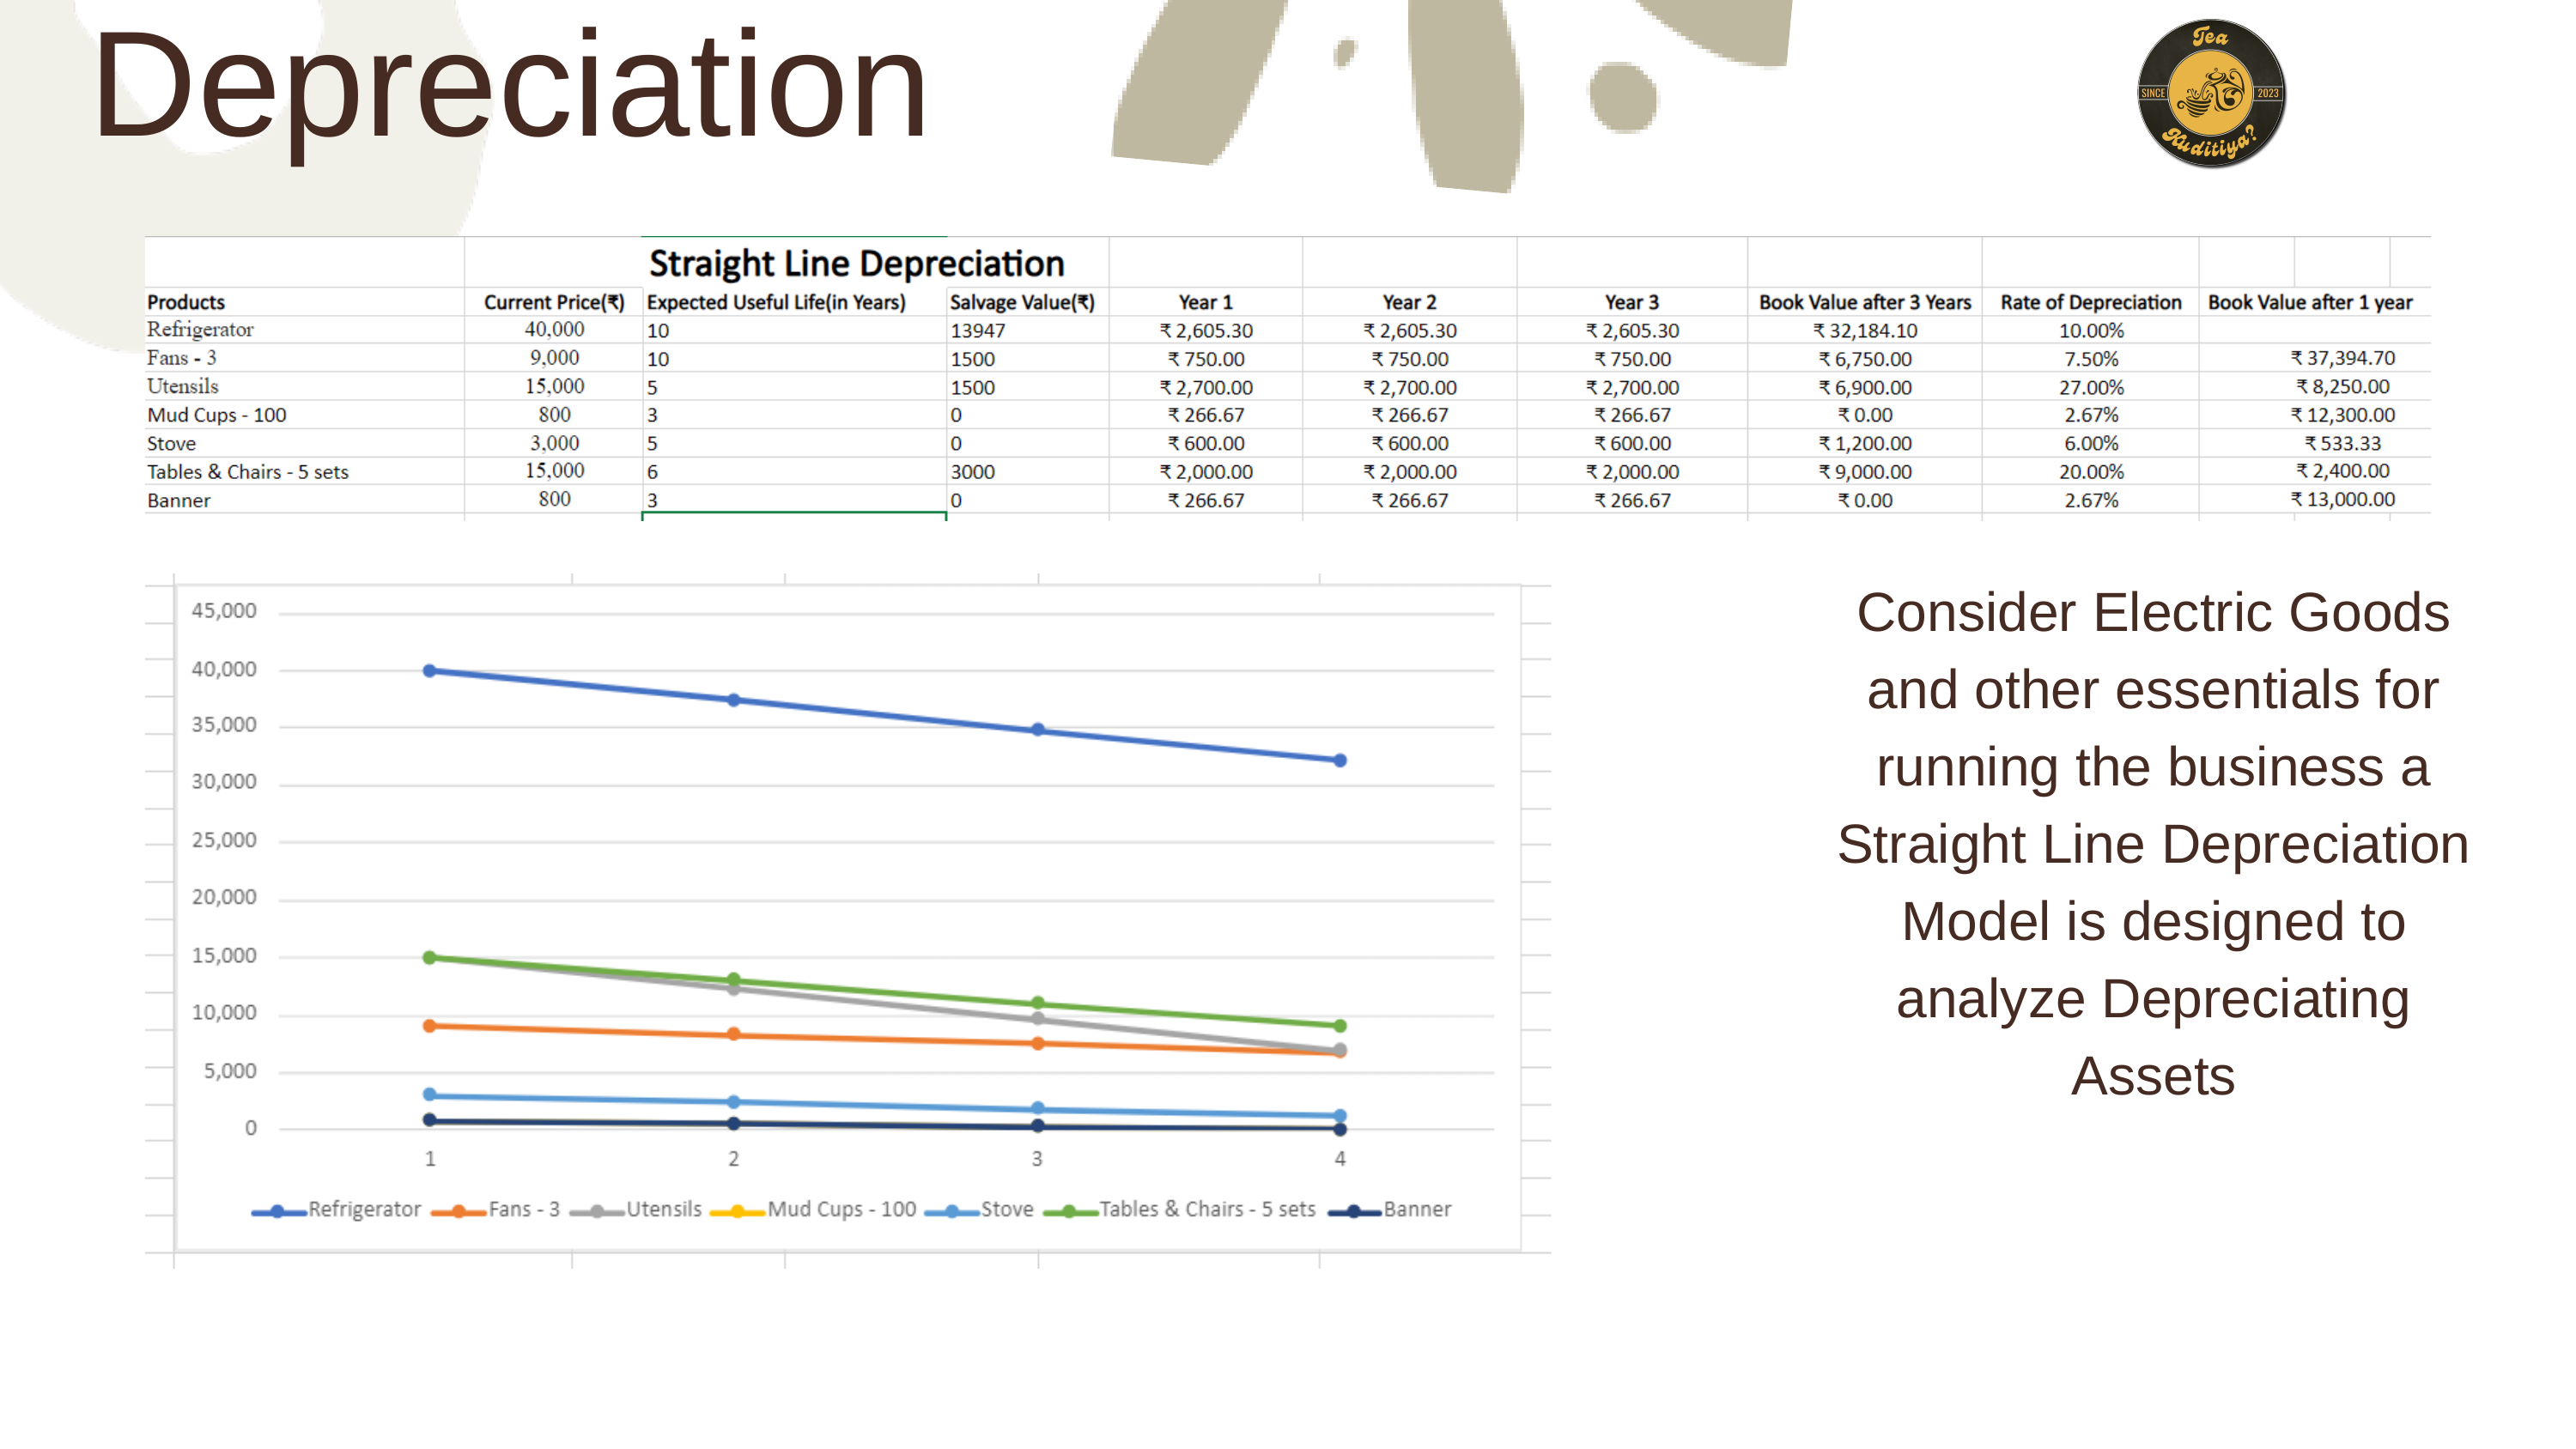

Depreciation

Consider Electric Goods and other essentials for running the business a Straight Line Depreciation Model is designed to analyze Depreciating Assets